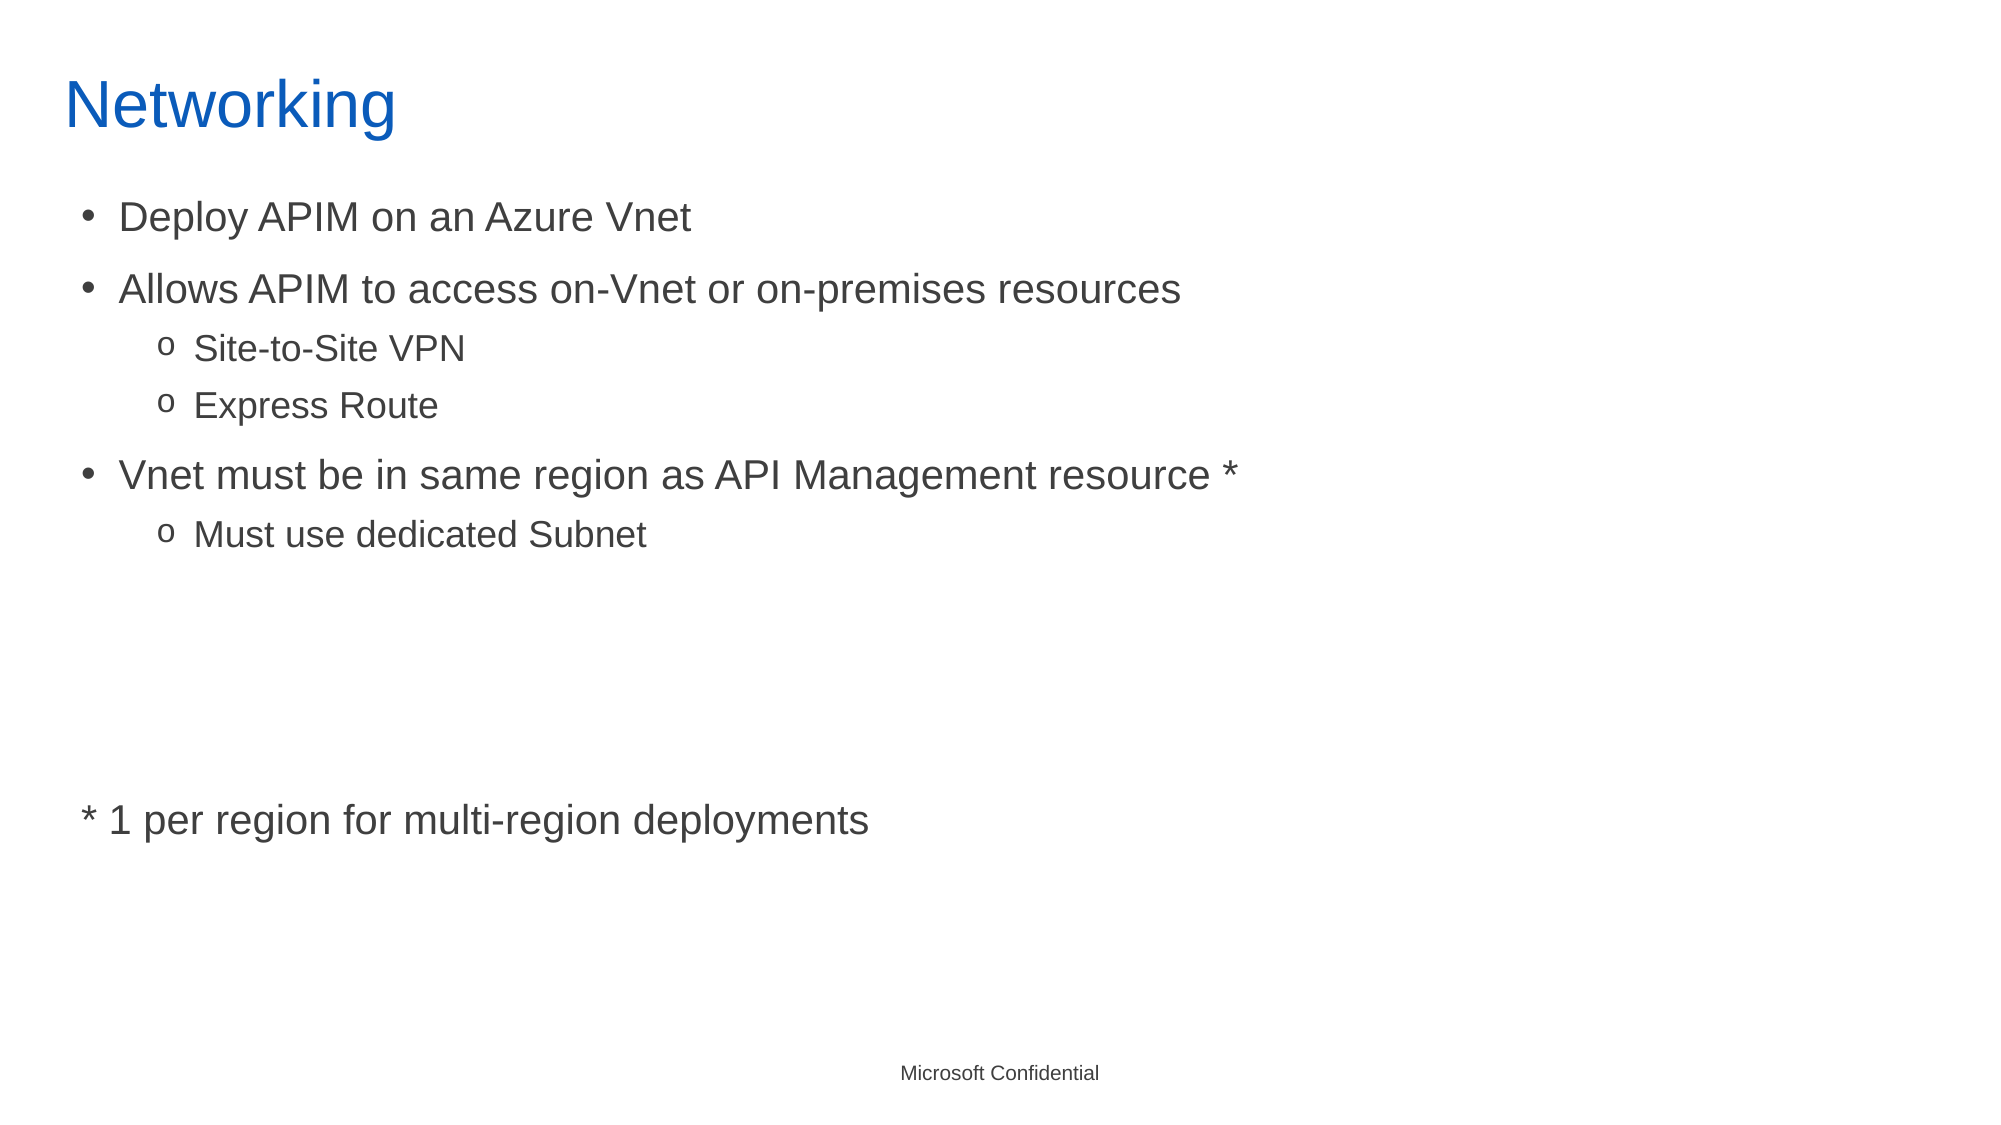

# Networking
Deploy APIM on an Azure Vnet
Allows APIM to access on-Vnet or on-premises resources
Site-to-Site VPN
Express Route
Vnet must be in same region as API Management resource *
Must use dedicated Subnet

* 1 per region for multi-region deployments